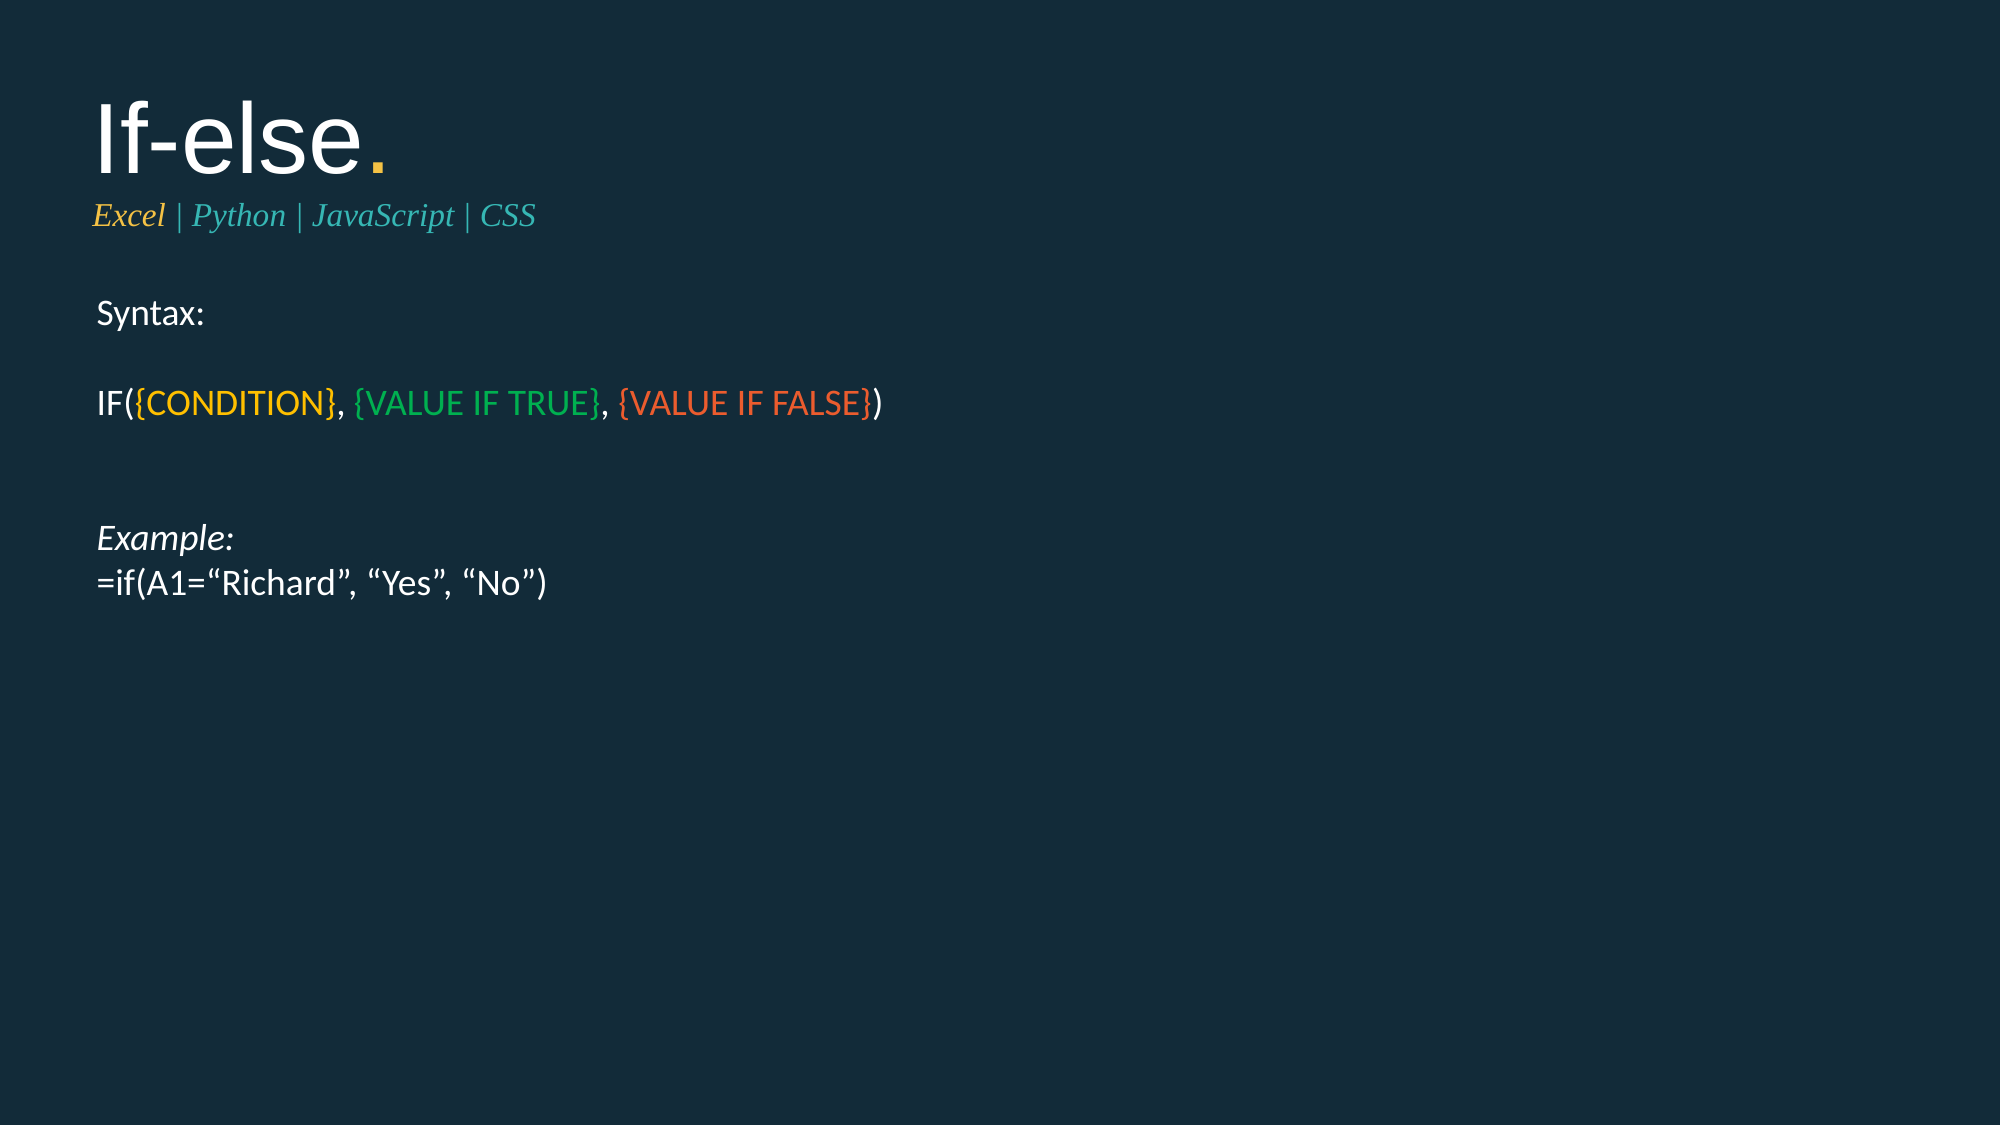

If-else.
Excel | Python | JavaScript | CSS

Syntax:

IF({CONDITION}, {VALUE IF TRUE}, {VALUE IF FALSE})

Example:
=if(A1=“Richard”, “Yes”, “No”)